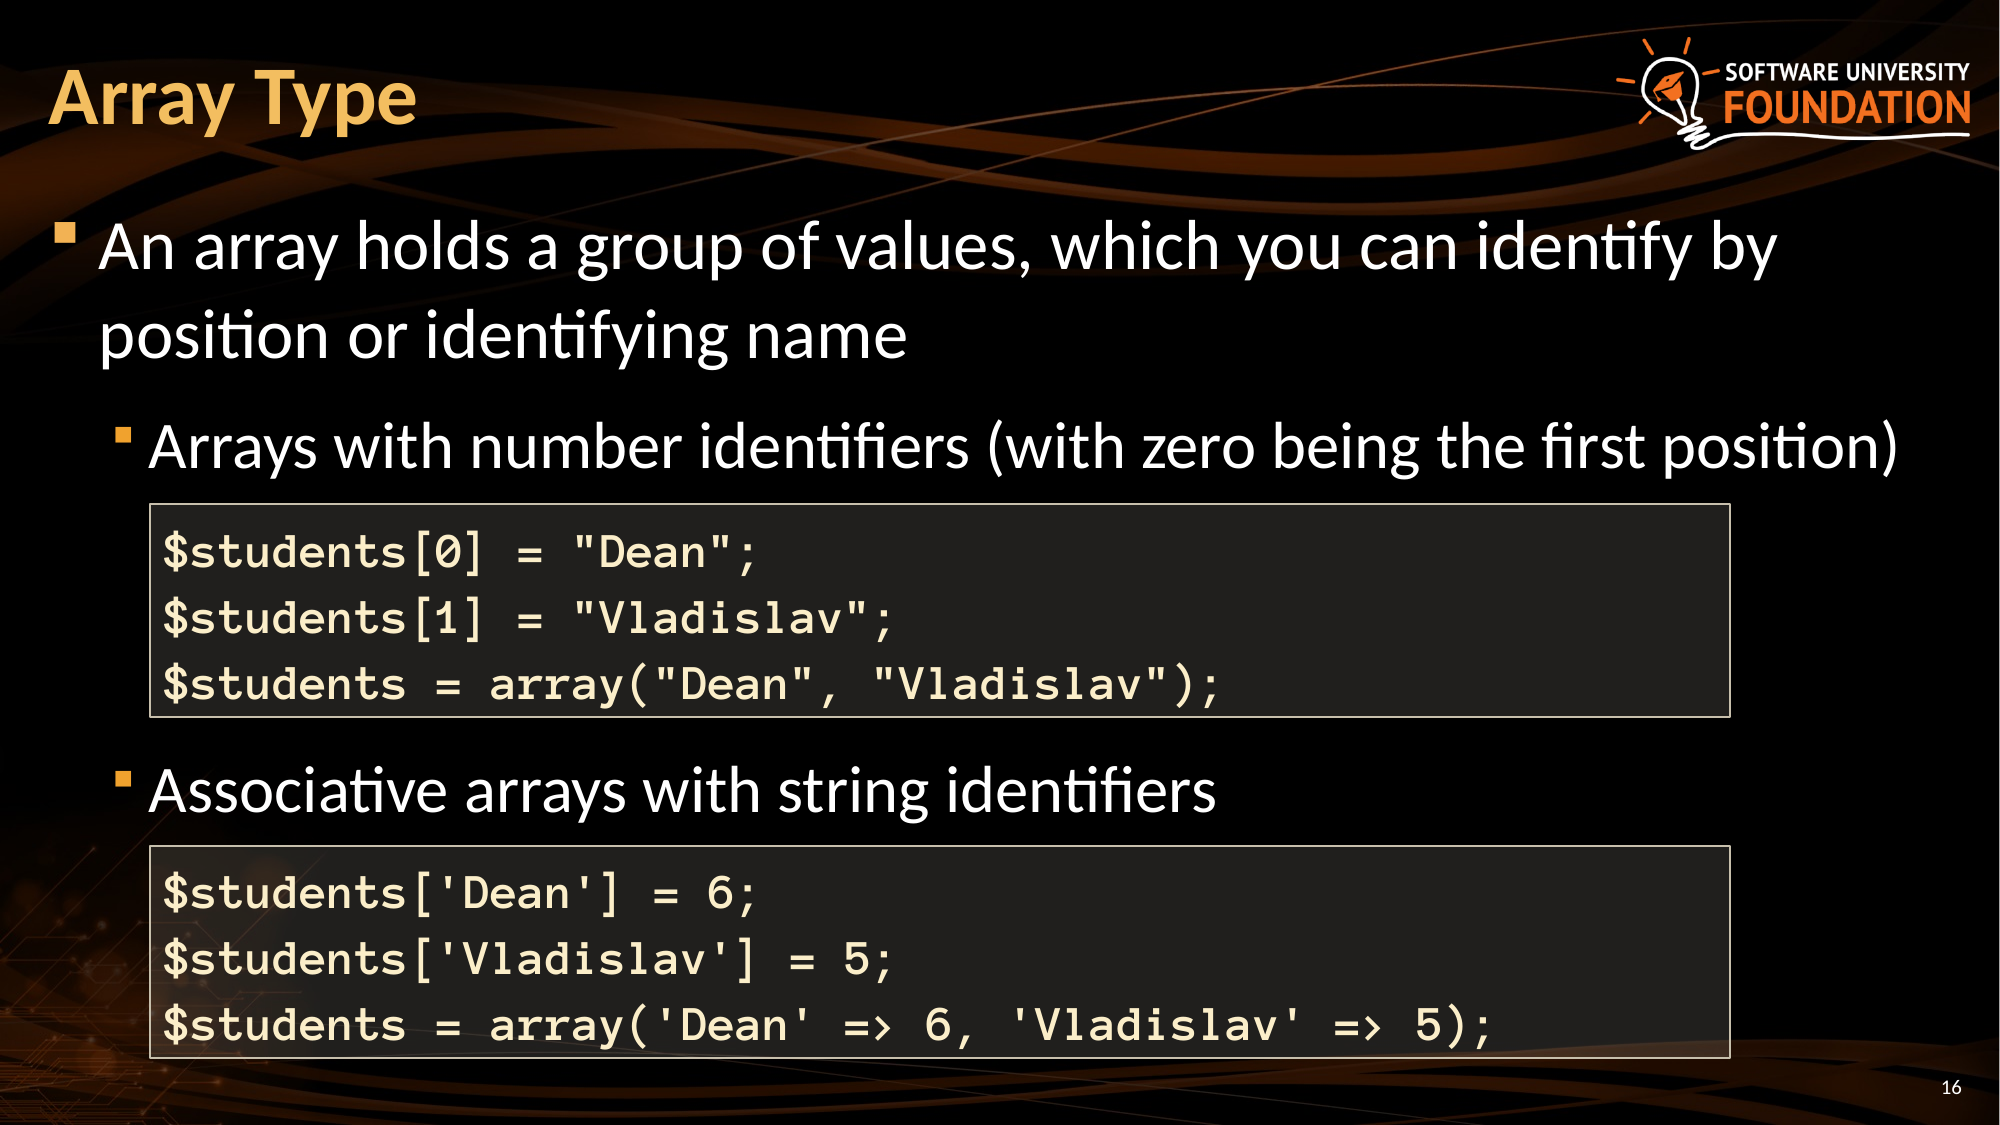

# Array Type
An array holds a group of values, which you can identify by position or identifying name
Arrays with number identifiers (with zero being the first position)

Associative arrays with string identifiers
$students[0] = "Dean";
$students[1] = "Vladislav";
$students = array("Dean", "Vladislav");
$students['Dean'] = 6;
$students['Vladislav'] = 5;
$students = array('Dean' => 6, 'Vladislav' => 5);
16